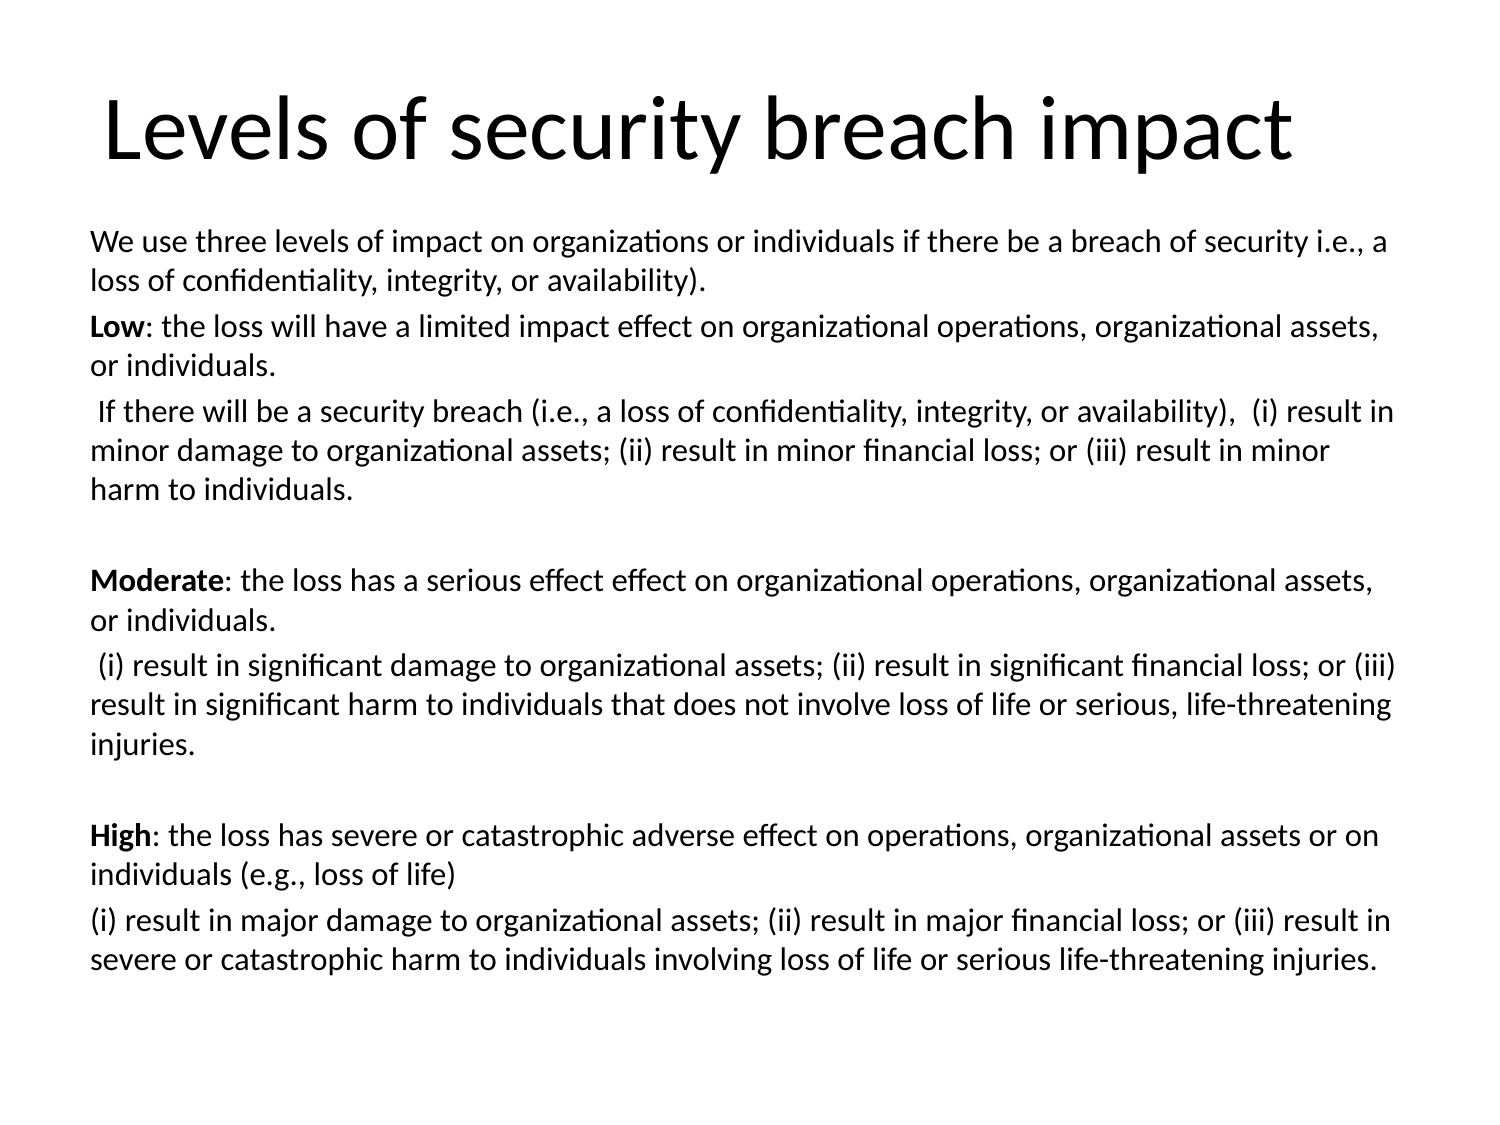

# Levels of security breach impact
We use three levels of impact on organizations or individuals if there be a breach of security i.e., a loss of confidentiality, integrity, or availability).
Low: the loss will have a limited impact effect on organizational operations, organizational assets, or individuals.
 If there will be a security breach (i.e., a loss of confidentiality, integrity, or availability),  (i) result in minor damage to organizational assets; (ii) result in minor financial loss; or (iii) result in minor harm to individuals.

Moderate: the loss has a serious effect effect on organizational operations, organizational assets, or individuals.
 (i) result in significant damage to organizational assets; (ii) result in significant financial loss; or (iii) result in significant harm to individuals that does not involve loss of life or serious, life-threatening injuries.

High: the loss has severe or catastrophic adverse effect on operations, organizational assets or on individuals (e.g., loss of life)
(i) result in major damage to organizational assets; (ii) result in major financial loss; or (iii) result in severe or catastrophic harm to individuals involving loss of life or serious life-threatening injuries.